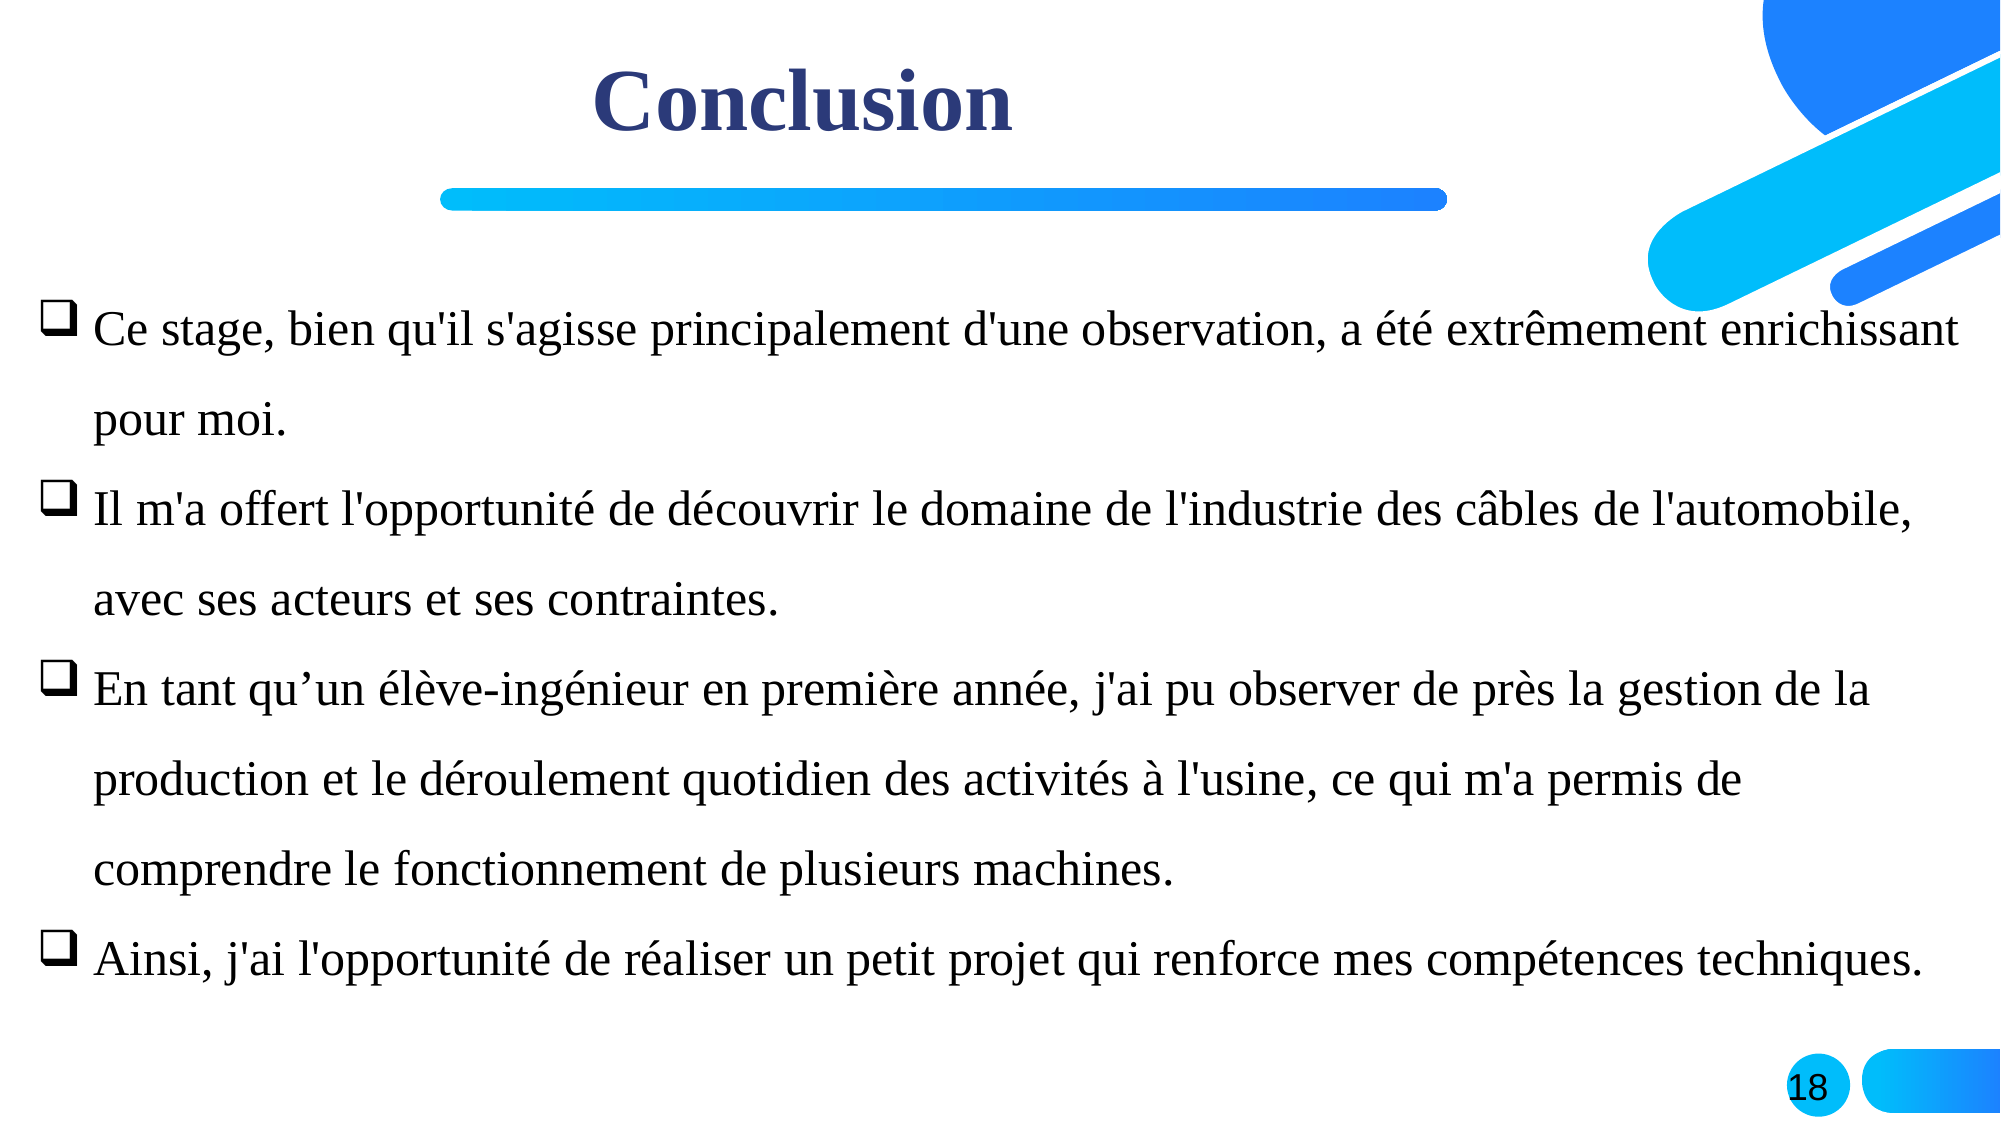

# Conclusion
Ce stage, bien qu'il s'agisse principalement d'une observation, a été extrêmement enrichissant pour moi.
Il m'a offert l'opportunité de découvrir le domaine de l'industrie des câbles de l'automobile, avec ses acteurs et ses contraintes.
En tant qu’un élève-ingénieur en première année, j'ai pu observer de près la gestion de la production et le déroulement quotidien des activités à l'usine, ce qui m'a permis de comprendre le fonctionnement de plusieurs machines.
Ainsi, j'ai l'opportunité de réaliser un petit projet qui renforce mes compétences techniques.
18